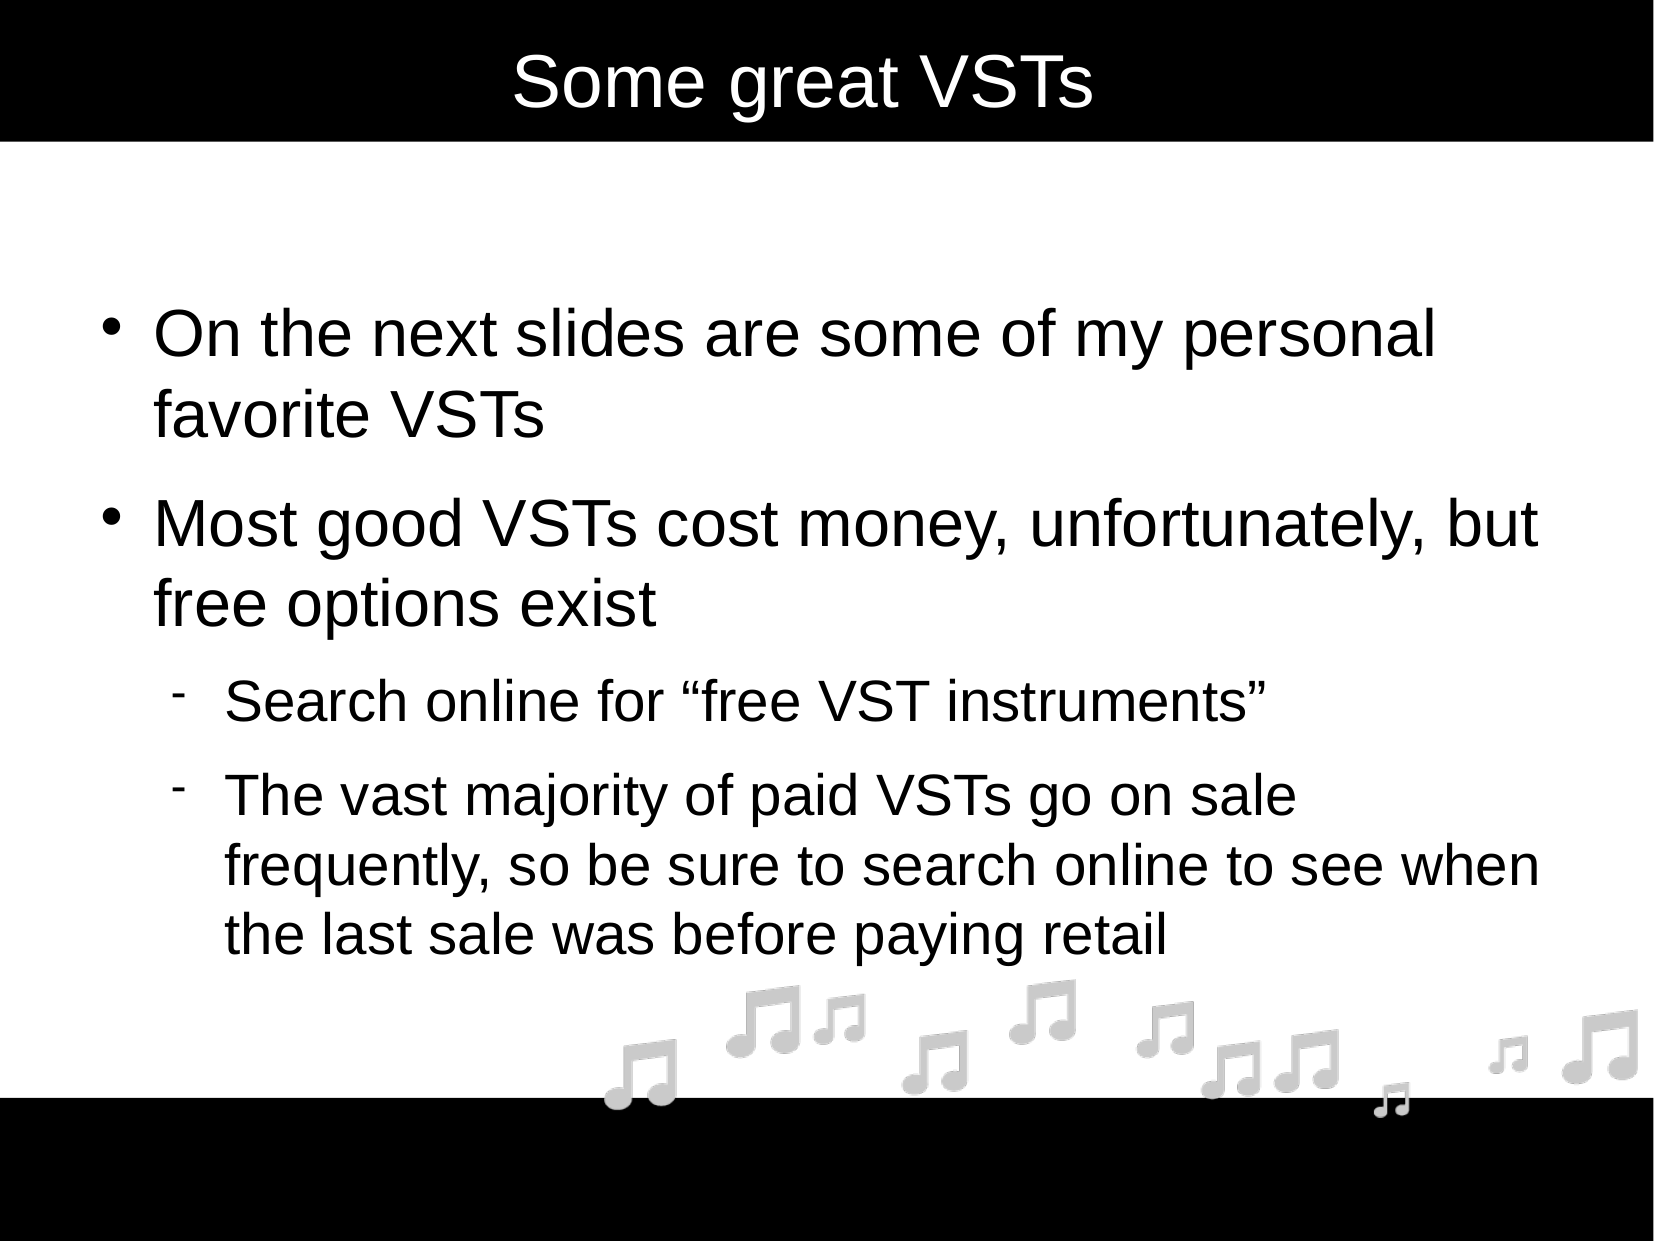

# Some great VSTs
On the next slides are some of my personal favorite VSTs
Most good VSTs cost money, unfortunately, but free options exist
Search online for “free VST instruments”
The vast majority of paid VSTs go on sale frequently, so be sure to search online to see when the last sale was before paying retail